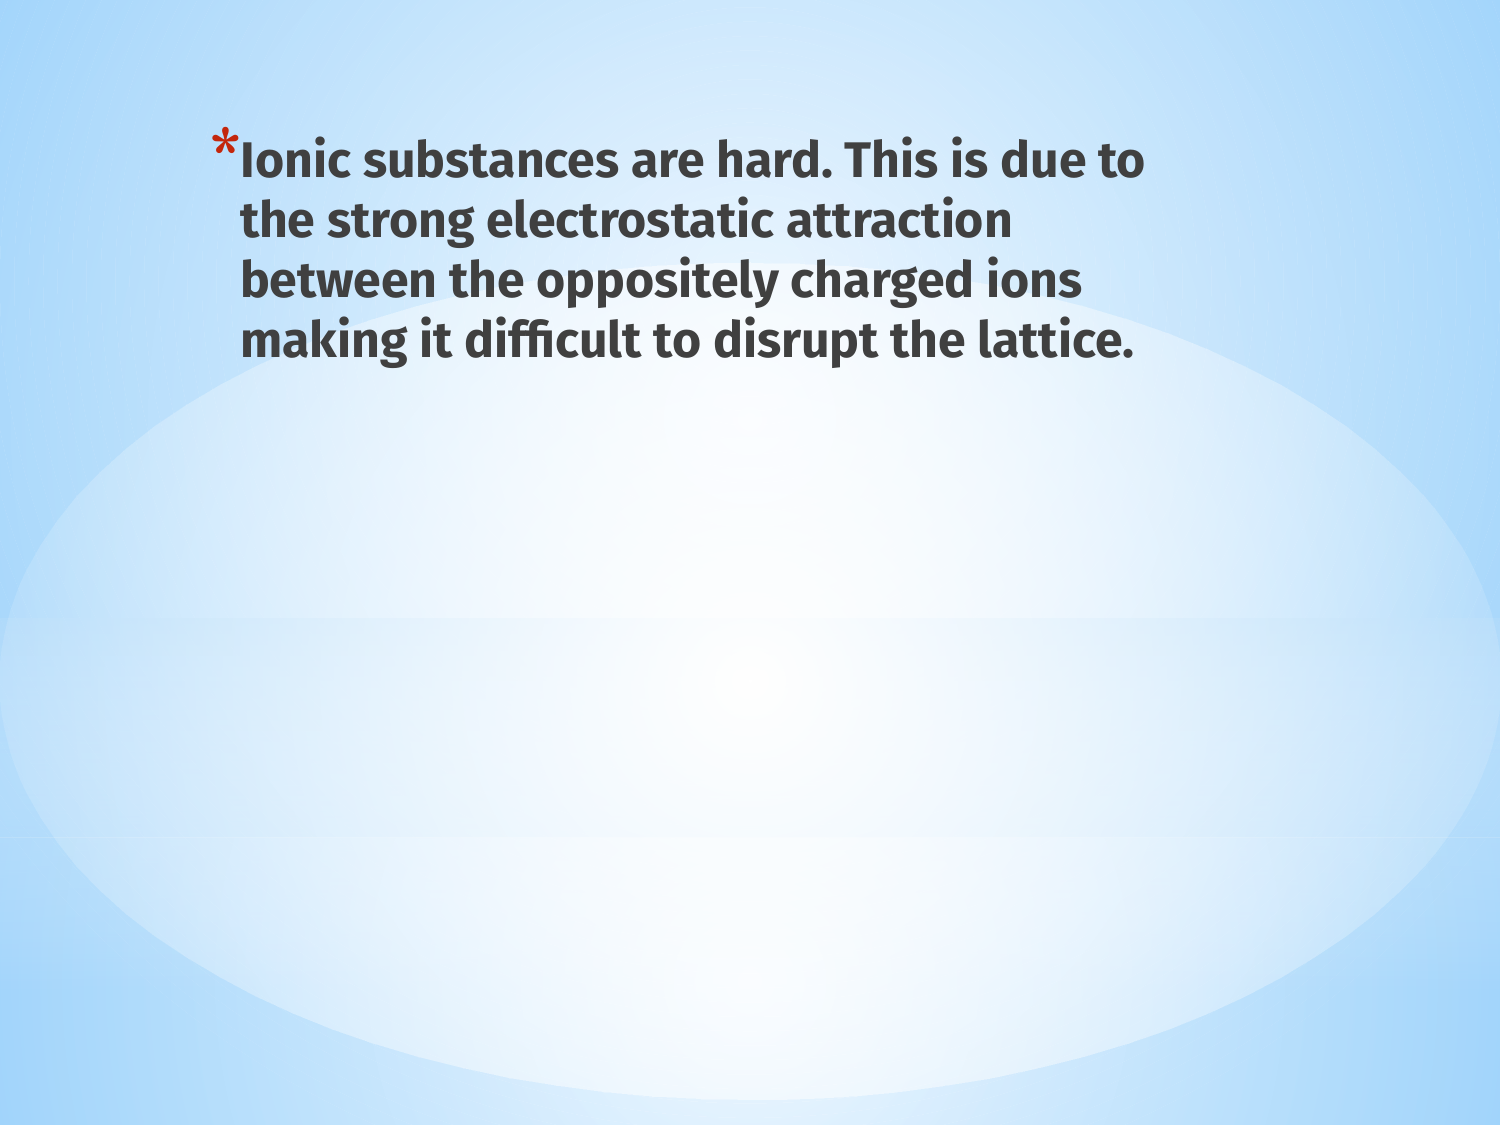

Ionic substances are hard. This is due to the strong electrostatic attraction between the oppositely charged ions making it difficult to disrupt the lattice.

#